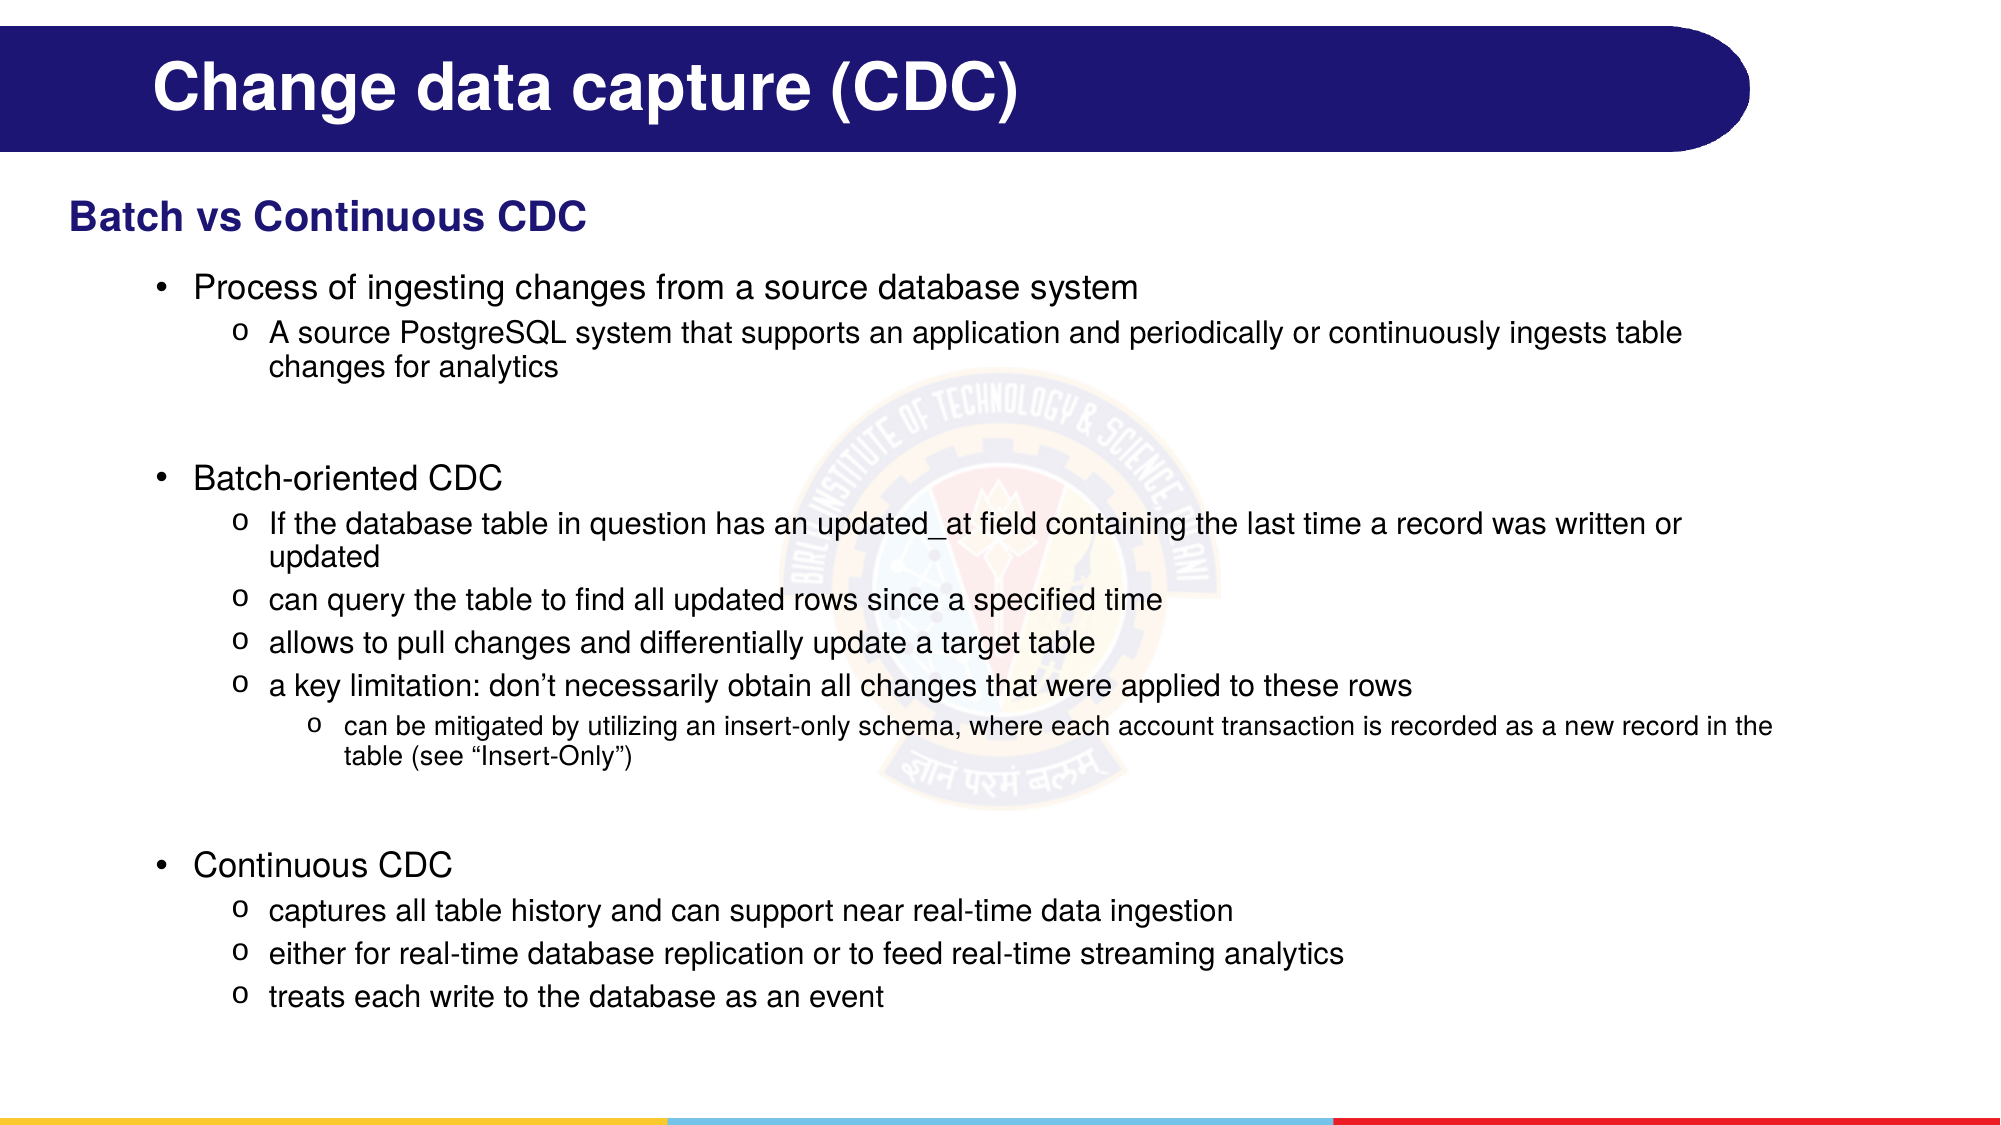

# Change data capture (CDC)
Batch vs Continuous CDC
Process of ingesting changes from a source database system
A source PostgreSQL system that supports an application and periodically or continuously ingests table changes for analytics

Batch-oriented CDC
If the database table in question has an updated_at field containing the last time a record was written or updated
can query the table to find all updated rows since a specified time
allows to pull changes and differentially update a target table
a key limitation: don’t necessarily obtain all changes that were applied to these rows
can be mitigated by utilizing an insert-only schema, where each account transaction is recorded as a new record in the table (see “Insert-Only”)

Continuous CDC
captures all table history and can support near real-time data ingestion
either for real-time database replication or to feed real-time streaming analytics
treats each write to the database as an event